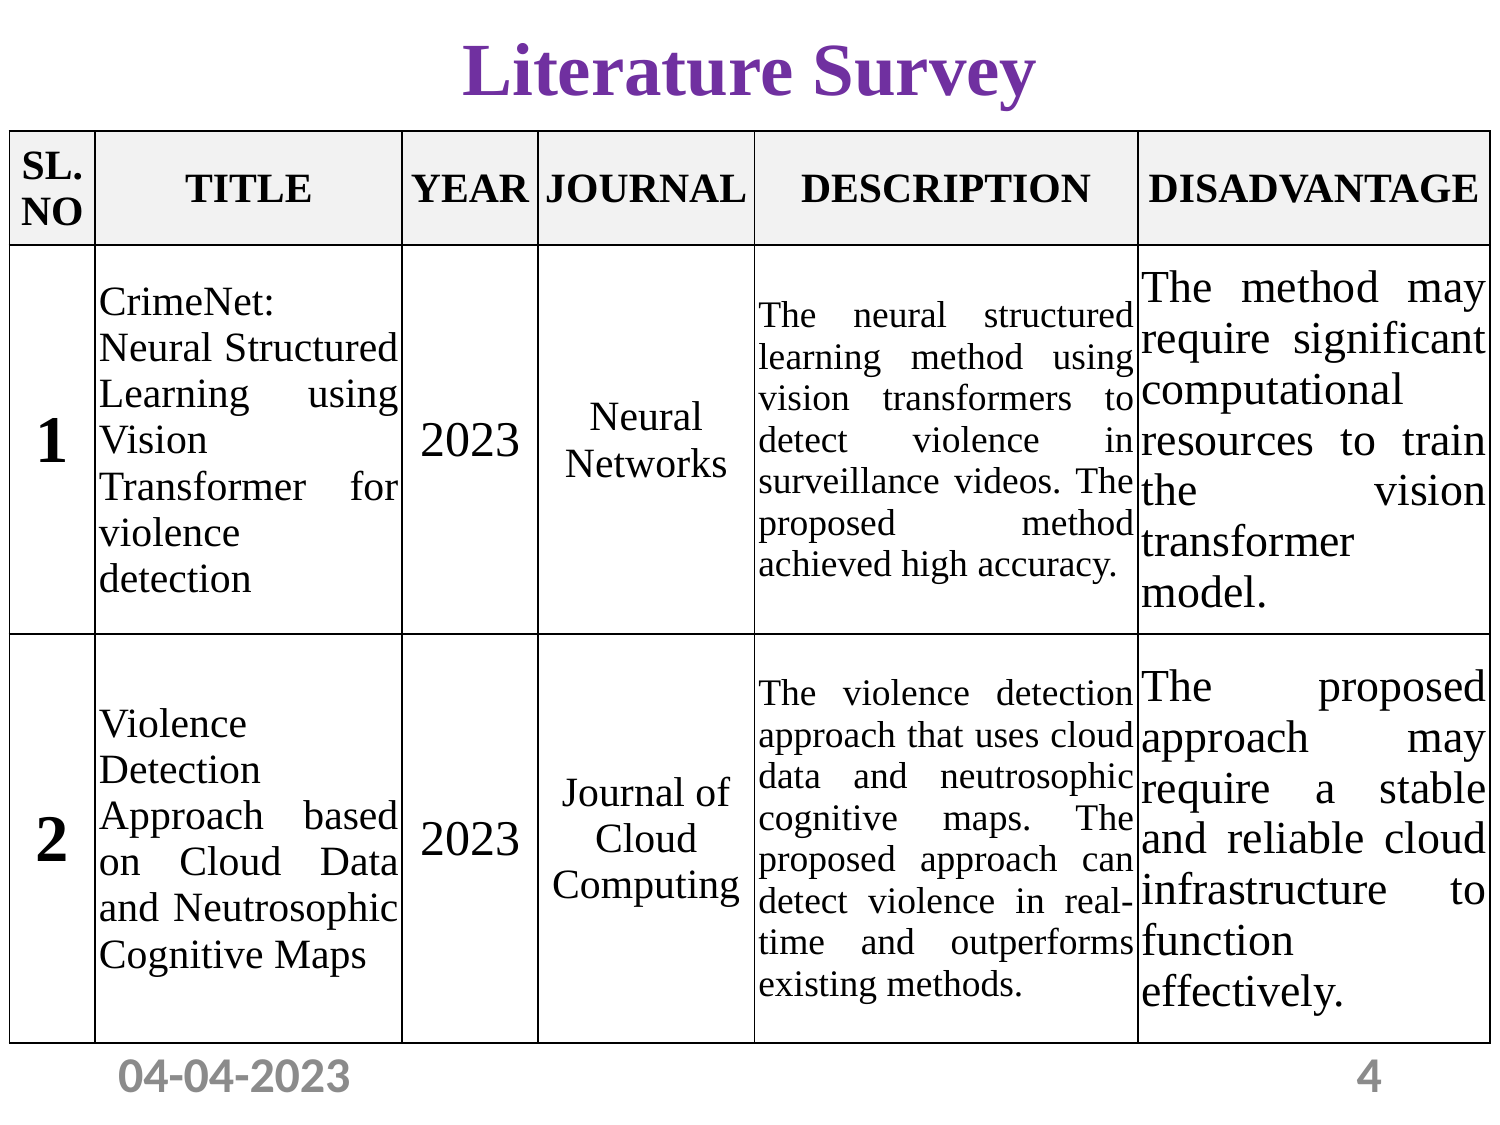

# Literature Survey
| SL. NO | TITLE | YEAR | JOURNAL | DESCRIPTION | DISADVANTAGE |
| --- | --- | --- | --- | --- | --- |
| 1 | CrimeNet: Neural Structured Learning using Vision Transformer for violence detection | 2023 | Neural Networks | The neural structured learning method using vision transformers to detect violence in surveillance videos. The proposed method achieved high accuracy. | The method may require significant computational resources to train the vision transformer model. |
| 2 | Violence Detection Approach based on Cloud Data and Neutrosophic Cognitive Maps | 2023 | Journal of Cloud Computing | The violence detection approach that uses cloud data and neutrosophic cognitive maps. The proposed approach can detect violence in real-time and outperforms existing methods. | The proposed approach may require a stable and reliable cloud infrastructure to function effectively. |
04-04-2023
4